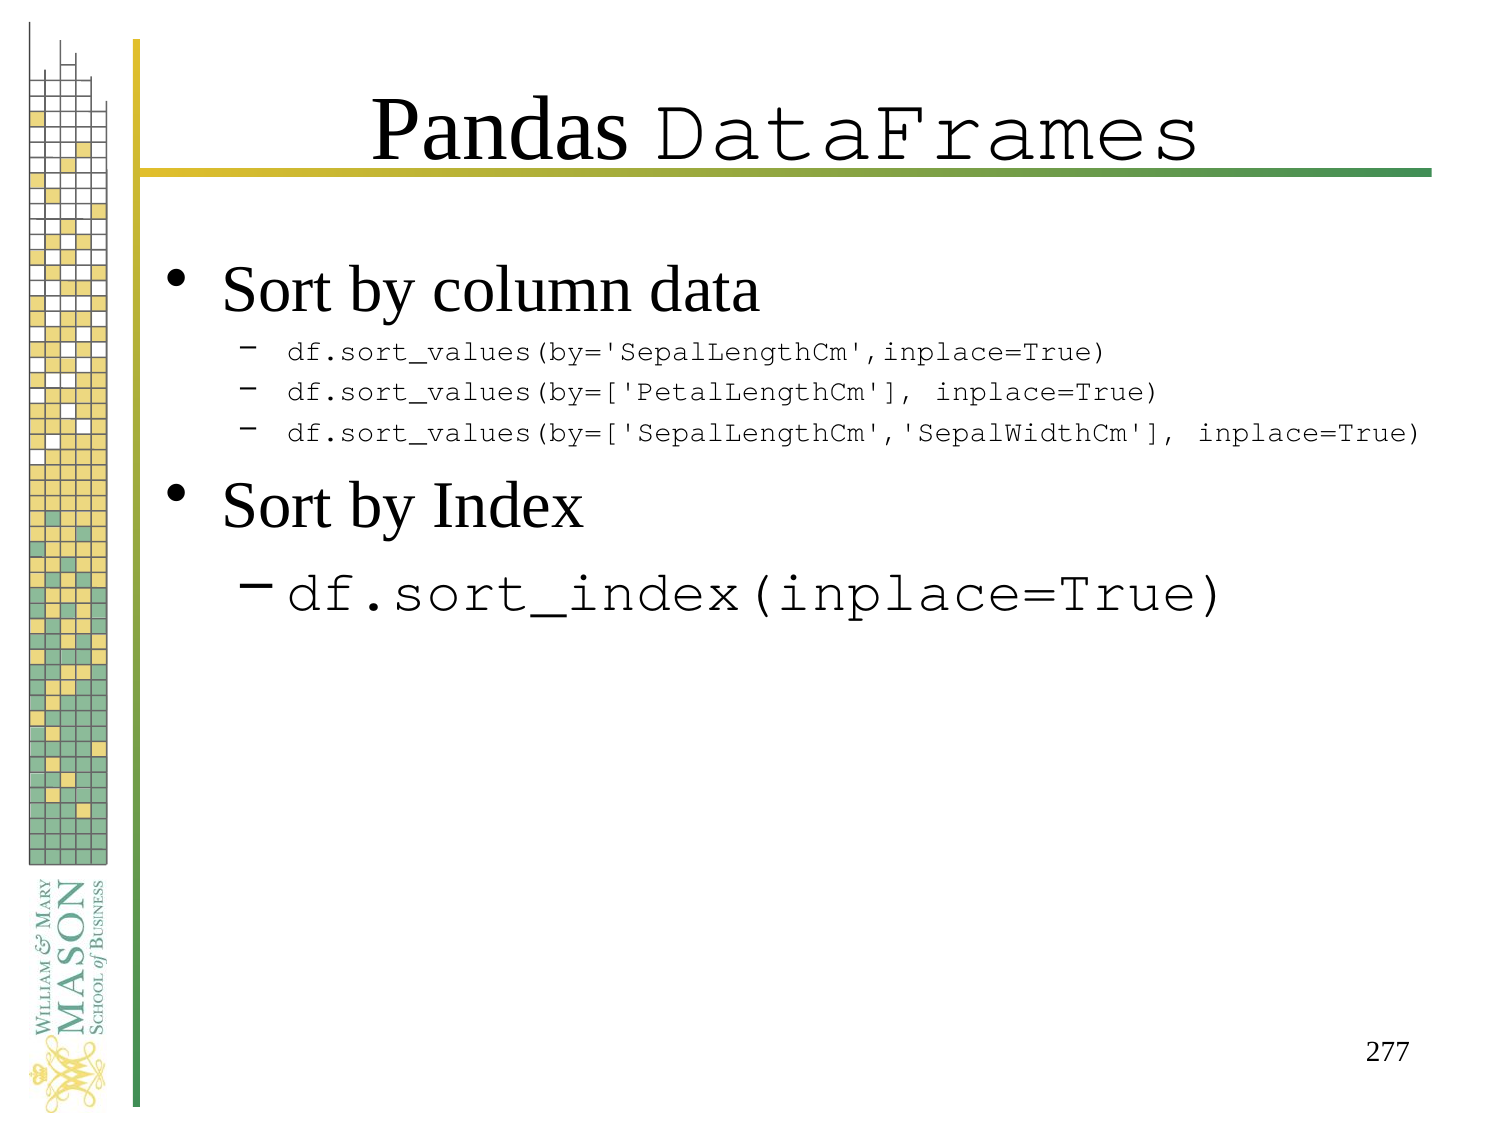

# Pandas DataFrames
Sort by column data
df.sort_values(by='SepalLengthCm',inplace=True)
df.sort_values(by=['PetalLengthCm'], inplace=True)
df.sort_values(by=['SepalLengthCm','SepalWidthCm'], inplace=True)
Sort by Index
df.sort_index(inplace=True)
277